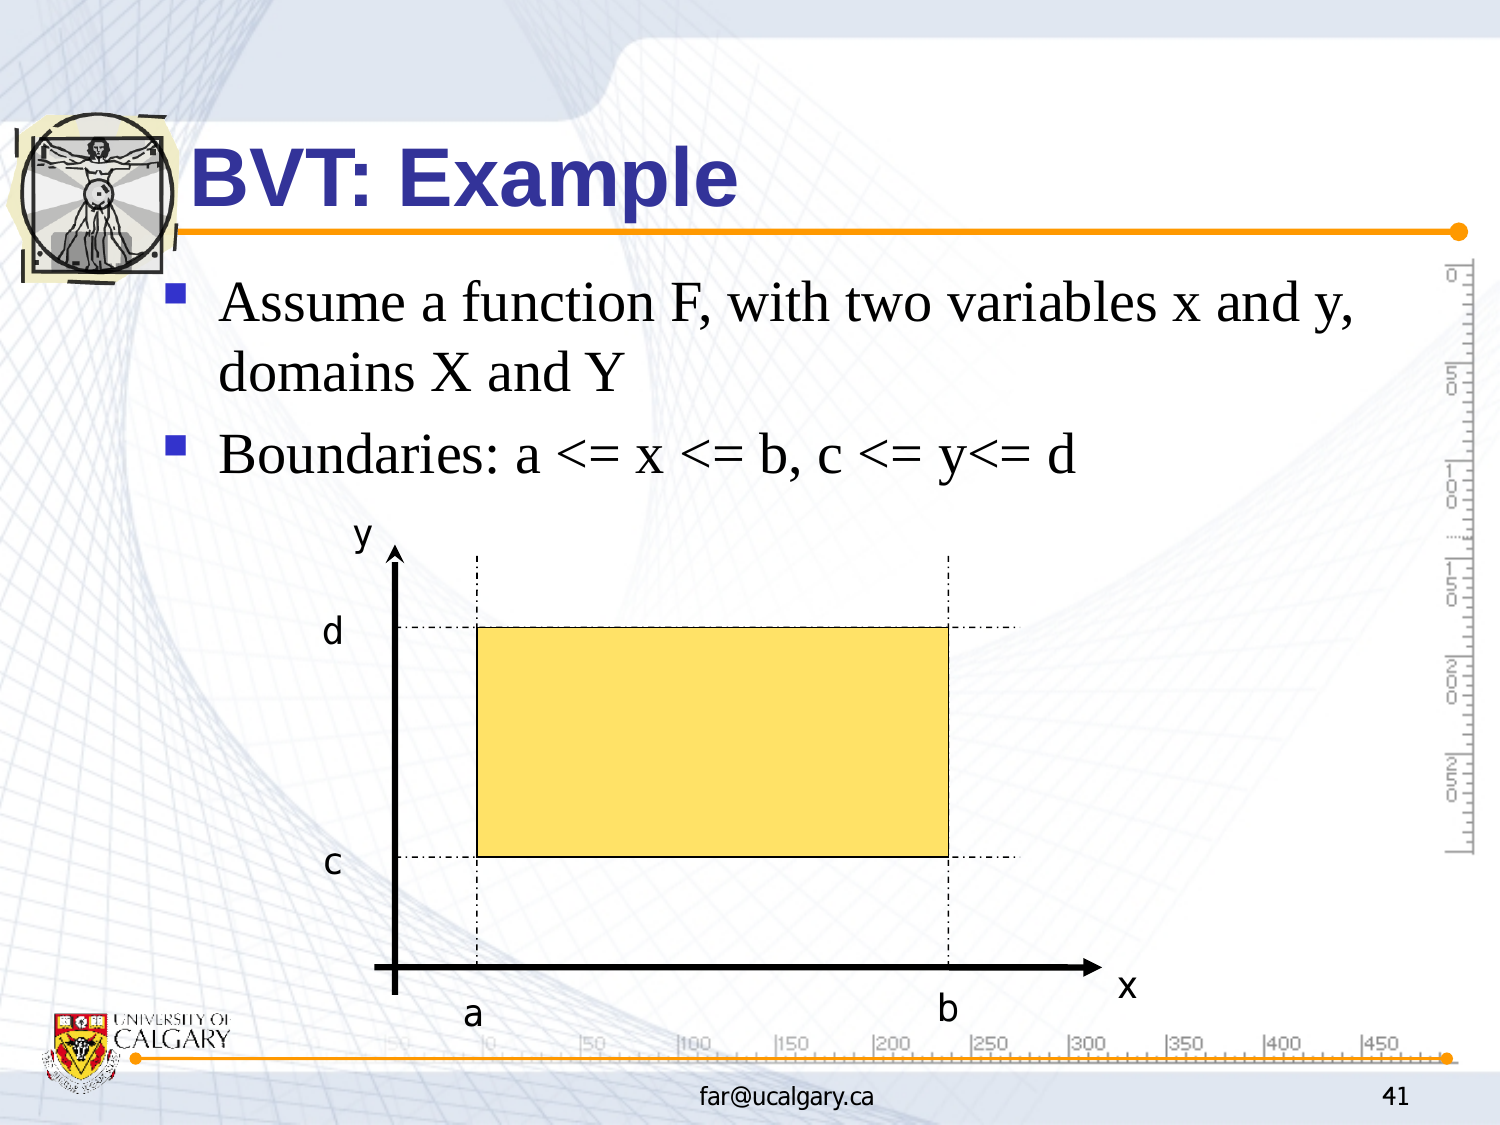

# BVT: Example
Assume a function F, with two variables x and y, domains X and Y
Boundaries: a <= x <= b, c <= y<= d

y

d

c

x

b
a
far@ucalgary.ca
41